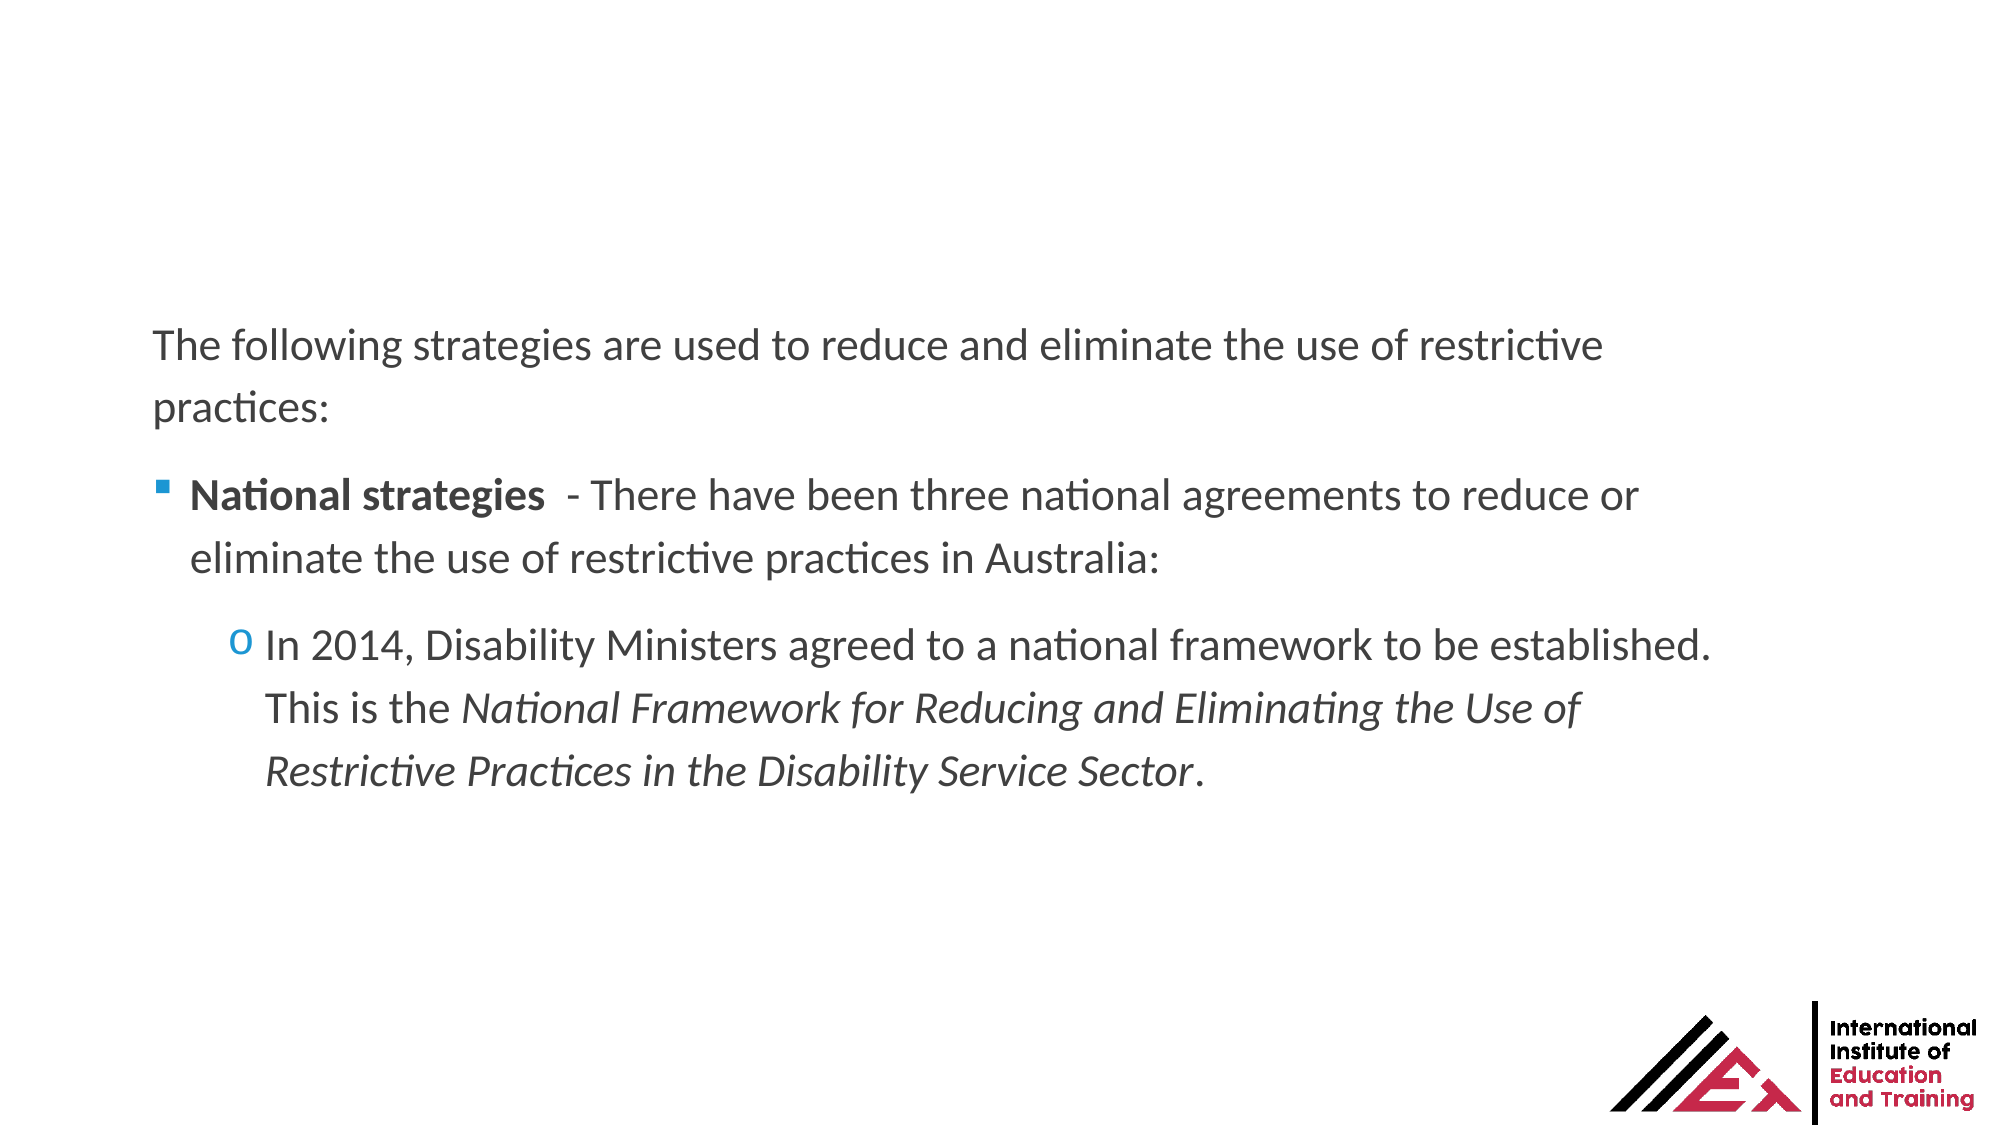

The following strategies are used to reduce and eliminate the use of restrictive practices:
National strategies  - There have been three national agreements to reduce or eliminate the use of restrictive practices in Australia:
In 2014, Disability Ministers agreed to a national framework to be established. This is the National Framework for Reducing and Eliminating the Use of Restrictive Practices in the Disability Service Sector.